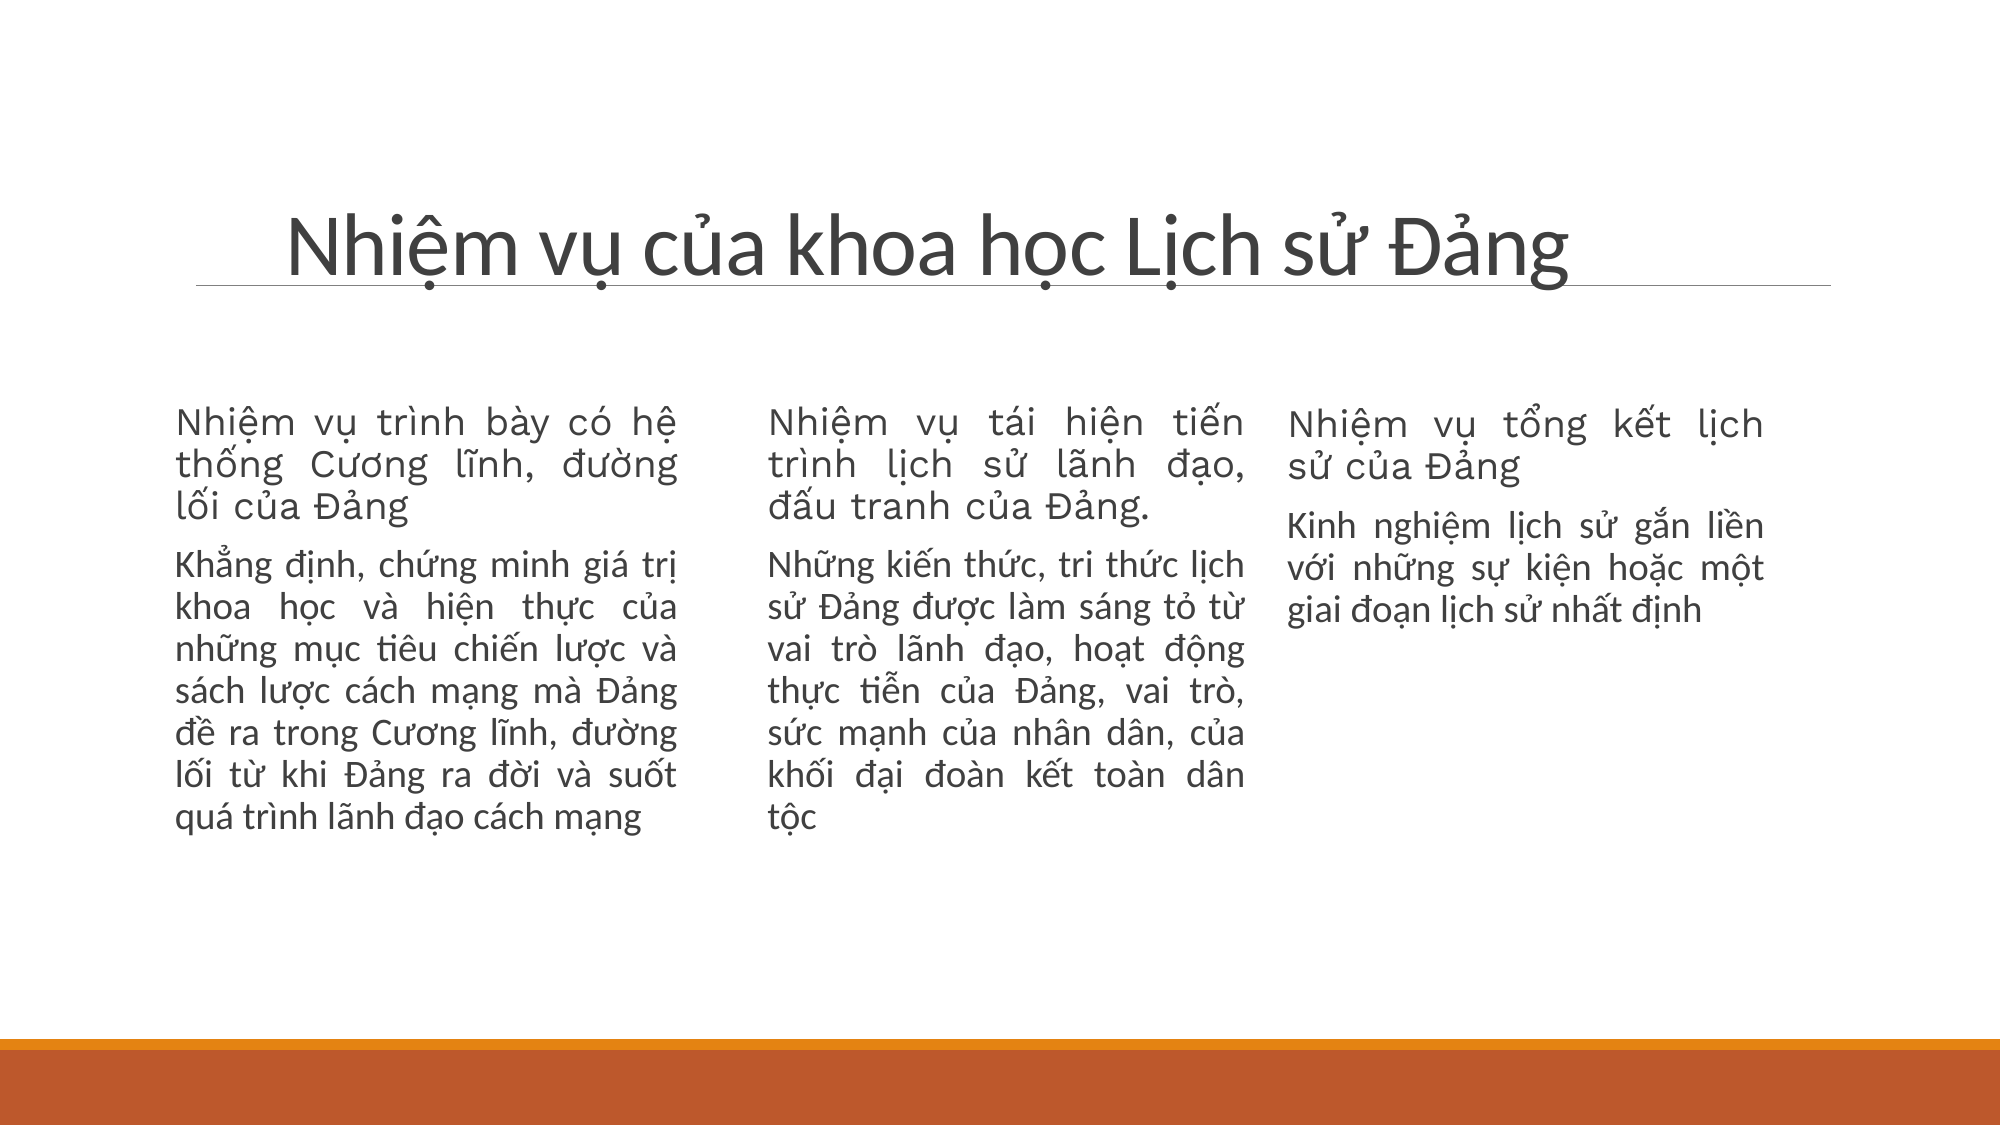

# Nhiệm vụ của khoa học Lịch sử Đảng
Nhiệm vụ trình bày có hệ thống Cương lĩnh, đường lối của Đảng
Khẳng định, chứng minh giá trị khoa học và hiện thực của những mục tiêu chiến lược và sách lược cách mạng mà Đảng đề ra trong Cương lĩnh, đường lối từ khi Đảng ra đời và suốt quá trình lãnh đạo cách mạng
Nhiệm vụ tái hiện tiến trình lịch sử lãnh đạo, đấu tranh của Đảng.
Những kiến thức, tri thức lịch sử Đảng được làm sáng tỏ từ vai trò lãnh đạo, hoạt động thực tiễn của Đảng, vai trò, sức mạnh của nhân dân, của khối đại đoàn kết toàn dân tộc
Nhiệm vụ tổng kết lịch sử của Đảng
Kinh nghiệm lịch sử gắn liền với những sự kiện hoặc một giai đoạn lịch sử nhất định
13